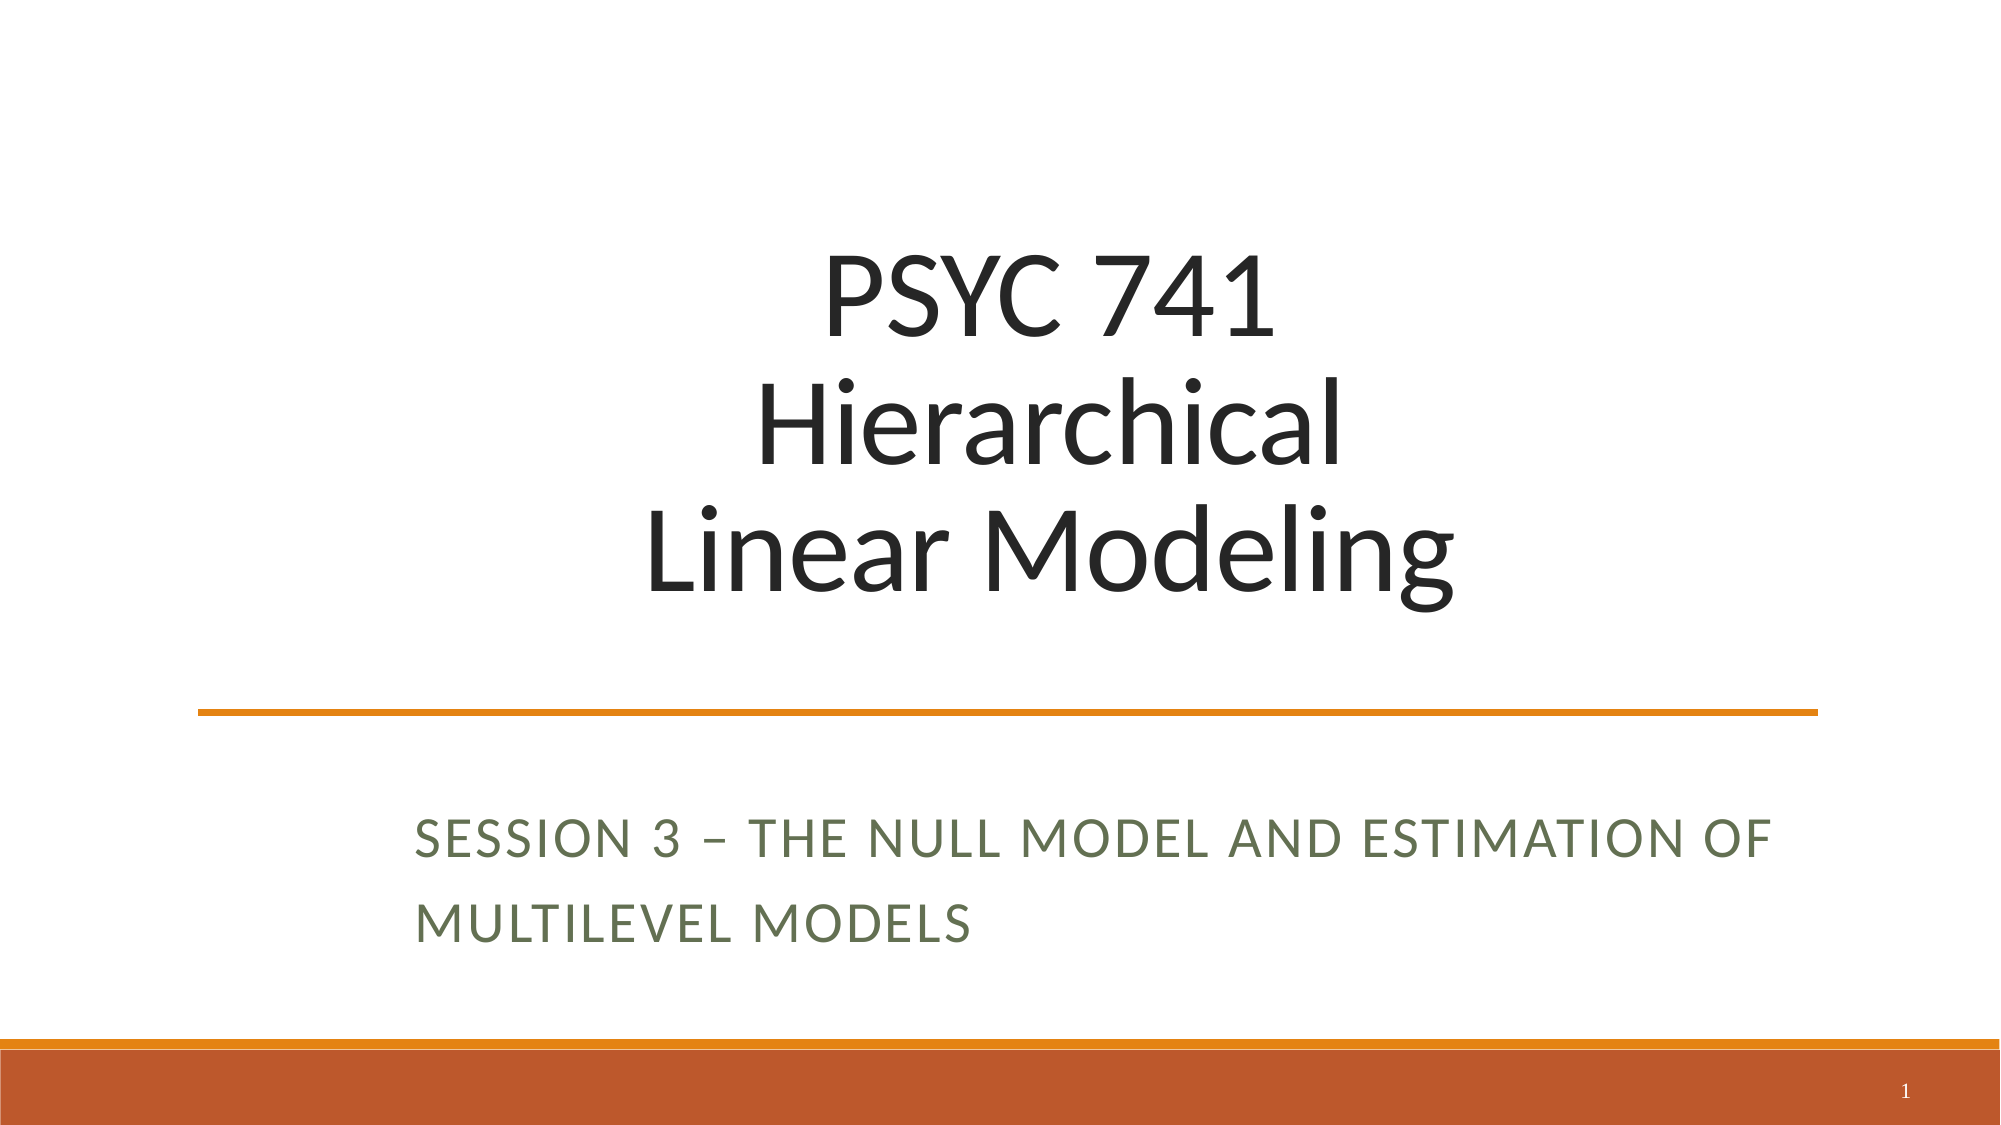

# PSYC 741 Hierarchical Linear Modeling
Session 3 – The Null Model and Estimation of
Multilevel Models
1